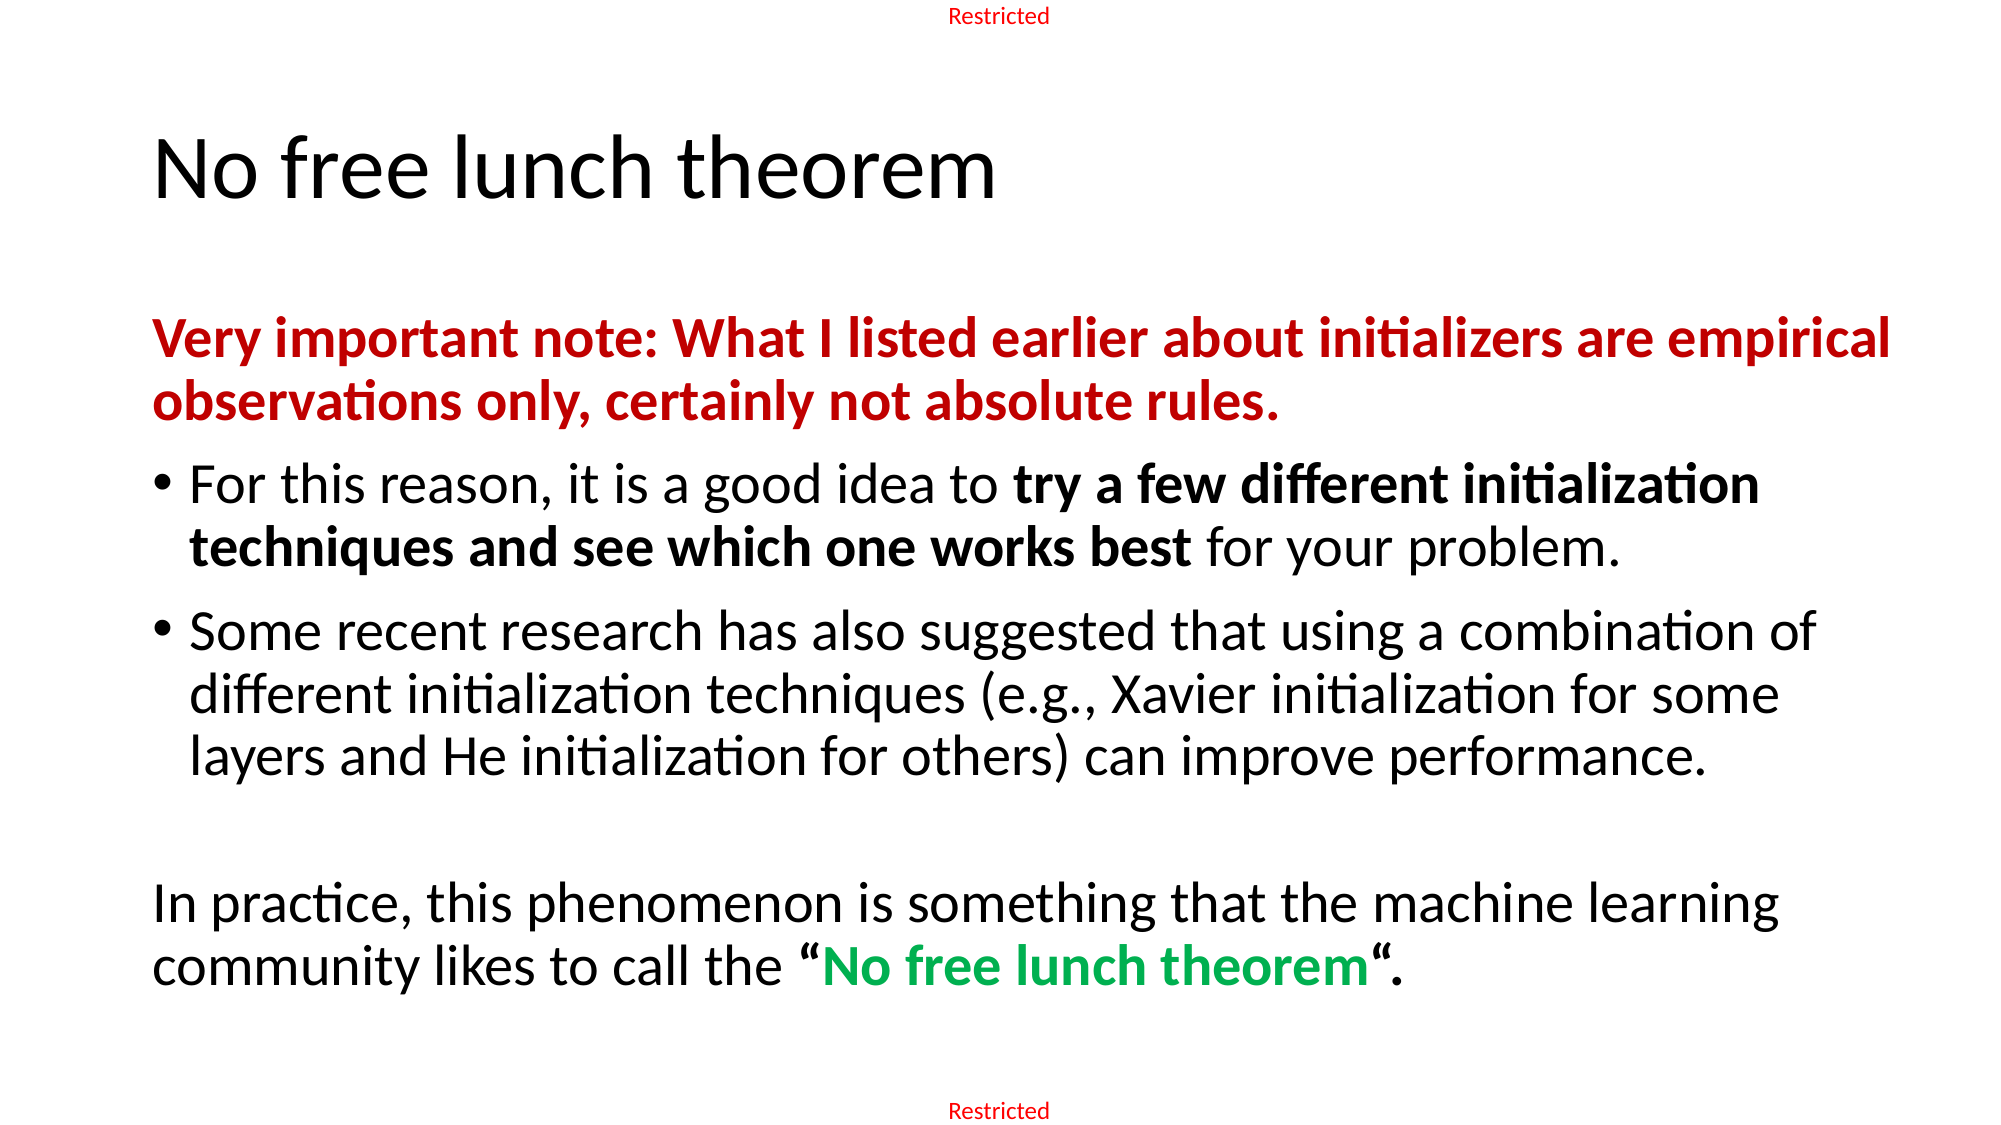

# No free lunch theorem
Very important note: What I listed earlier about initializers are empirical observations only, certainly not absolute rules.
For this reason, it is a good idea to try a few different initialization techniques and see which one works best for your problem.
Some recent research has also suggested that using a combination of different initialization techniques (e.g., Xavier initialization for some layers and He initialization for others) can improve performance.
In practice, this phenomenon is something that the machine learning community likes to call the “No free lunch theorem“.